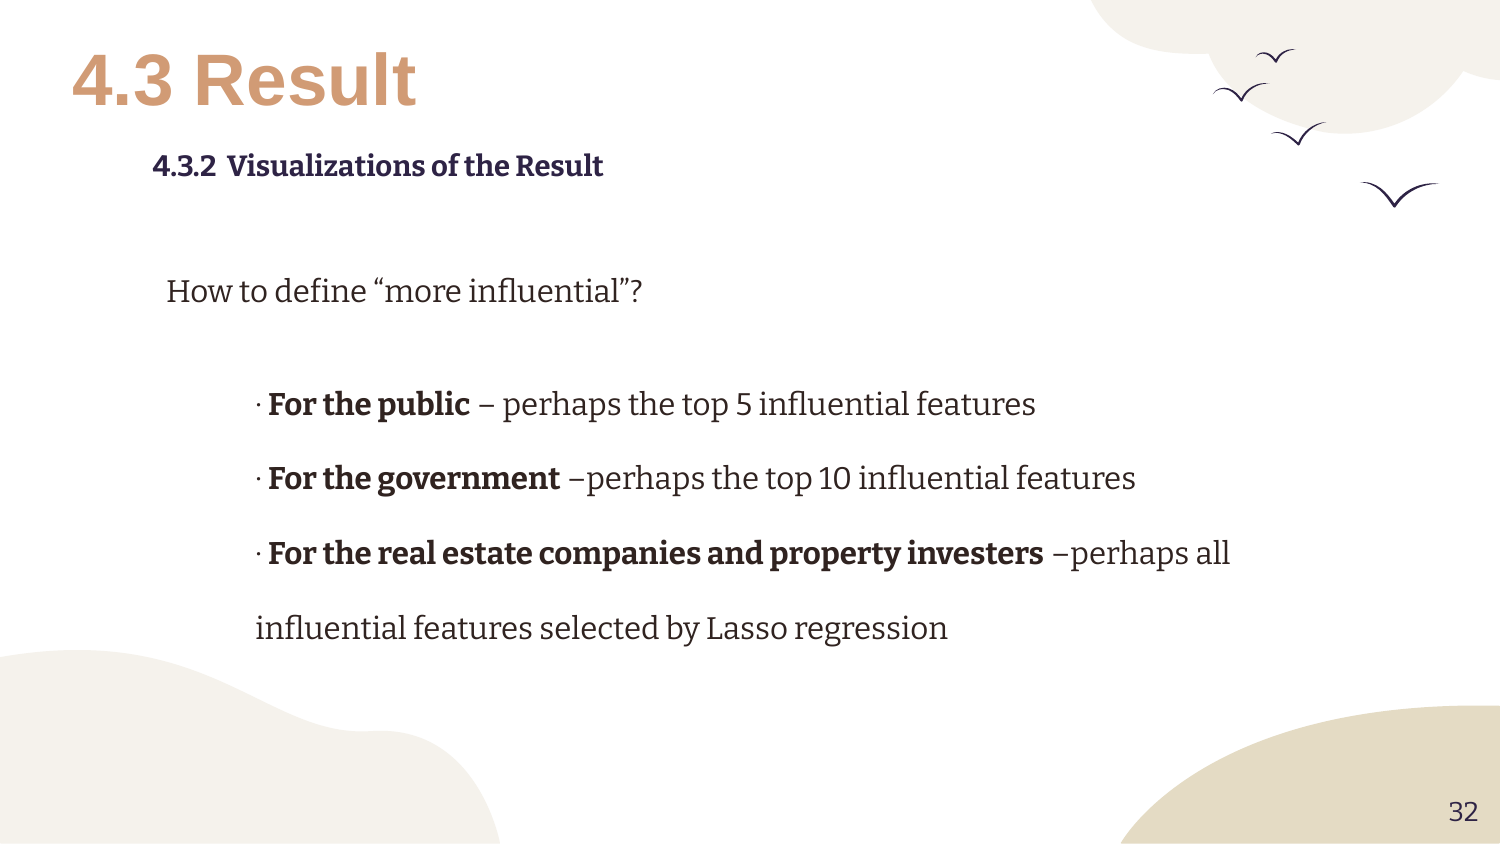

# 4.3 Result
4.3.2  Visualizations of the Result
How to define “more influential”?
· For the public – perhaps the top 5 influential features
· For the government –perhaps the top 10 influential features
· For the real estate companies and property investers –perhaps all influential features selected by Lasso regression

32